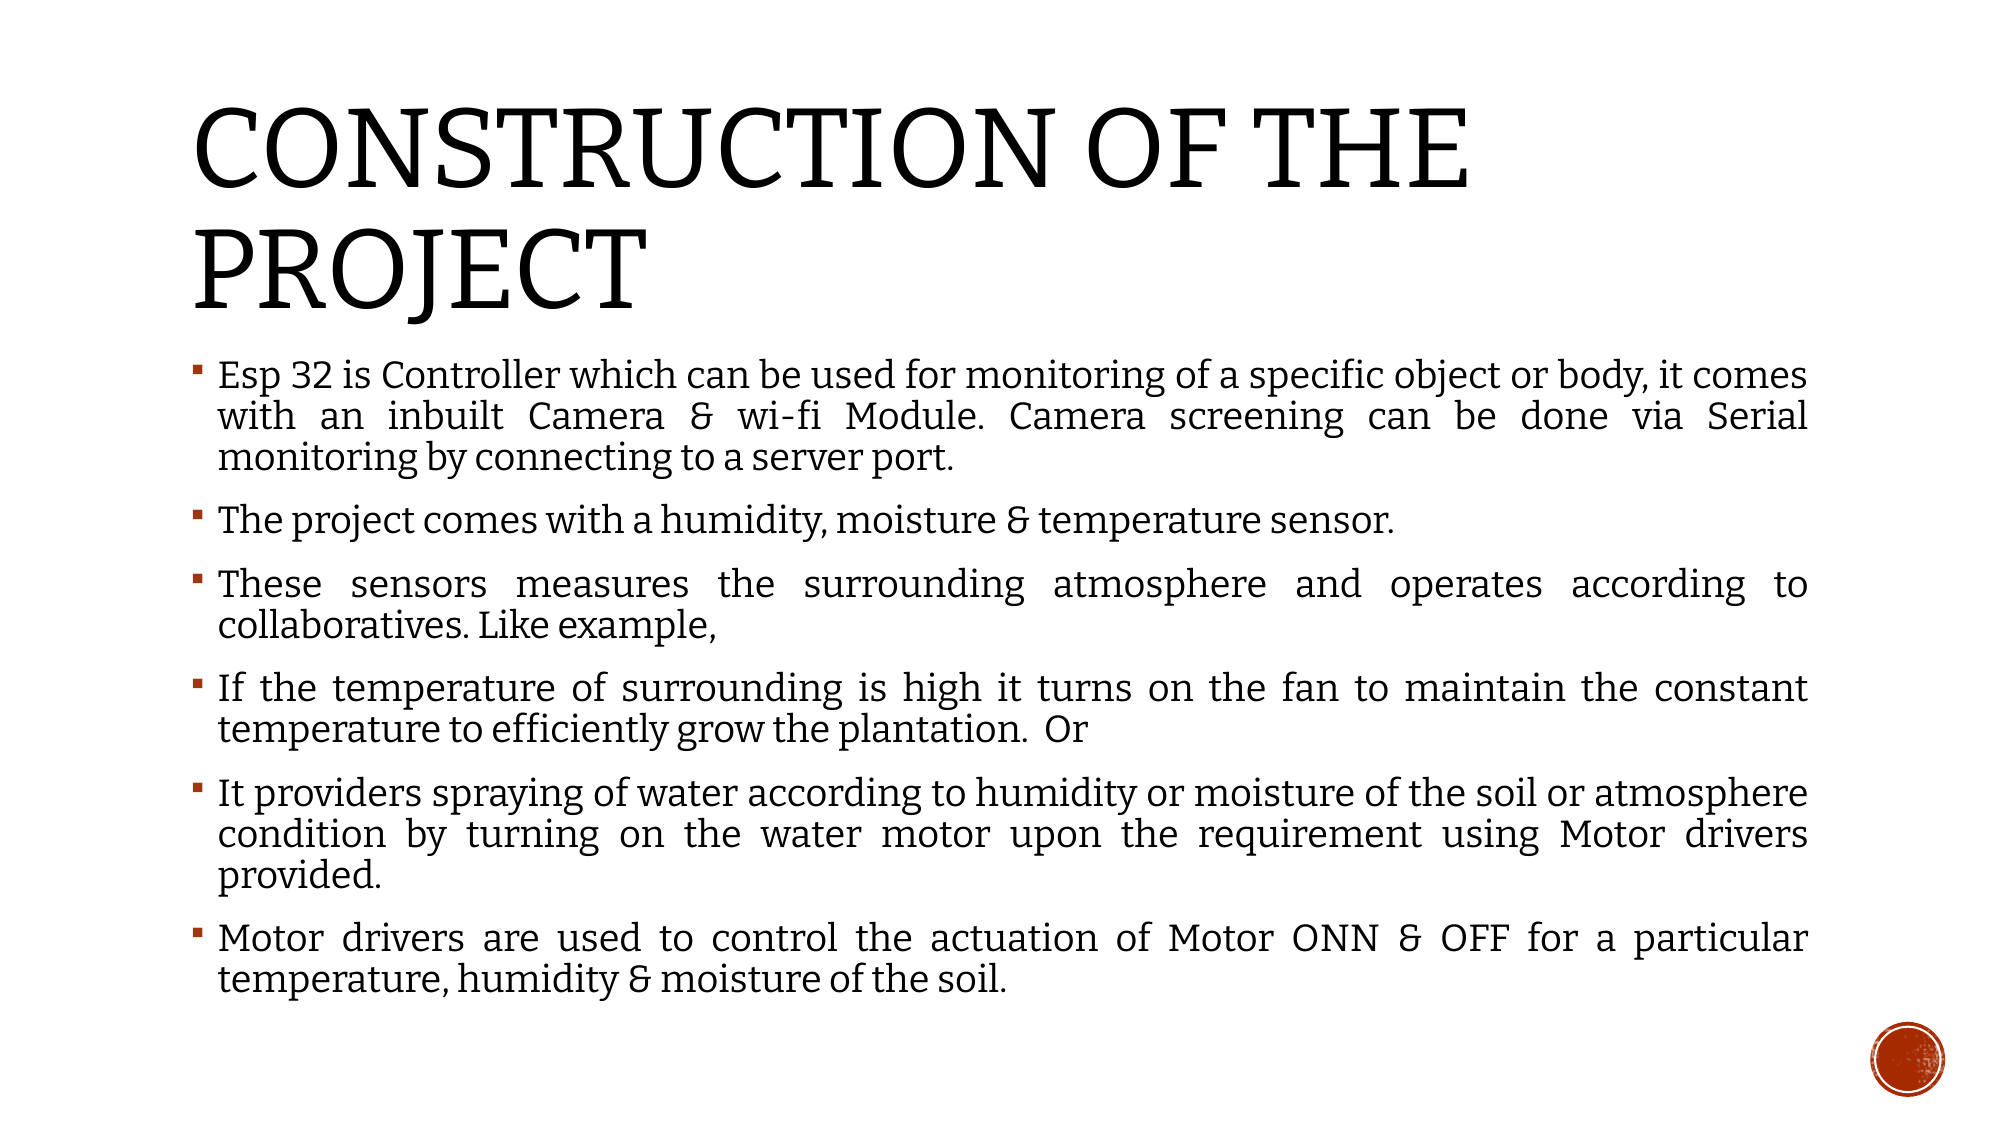

# Construction of the project
Esp 32 is Controller which can be used for monitoring of a specific object or body, it comes with an inbuilt Camera & wi-fi Module. Camera screening can be done via Serial monitoring by connecting to a server port.
The project comes with a humidity, moisture & temperature sensor.
These sensors measures the surrounding atmosphere and operates according to collaboratives. Like example,
If the temperature of surrounding is high it turns on the fan to maintain the constant temperature to efficiently grow the plantation.  Or
It providers spraying of water according to humidity or moisture of the soil or atmosphere condition by turning on the water motor upon the requirement using Motor drivers provided.
Motor drivers are used to control the actuation of Motor ONN & OFF for a particular temperature, humidity & moisture of the soil.